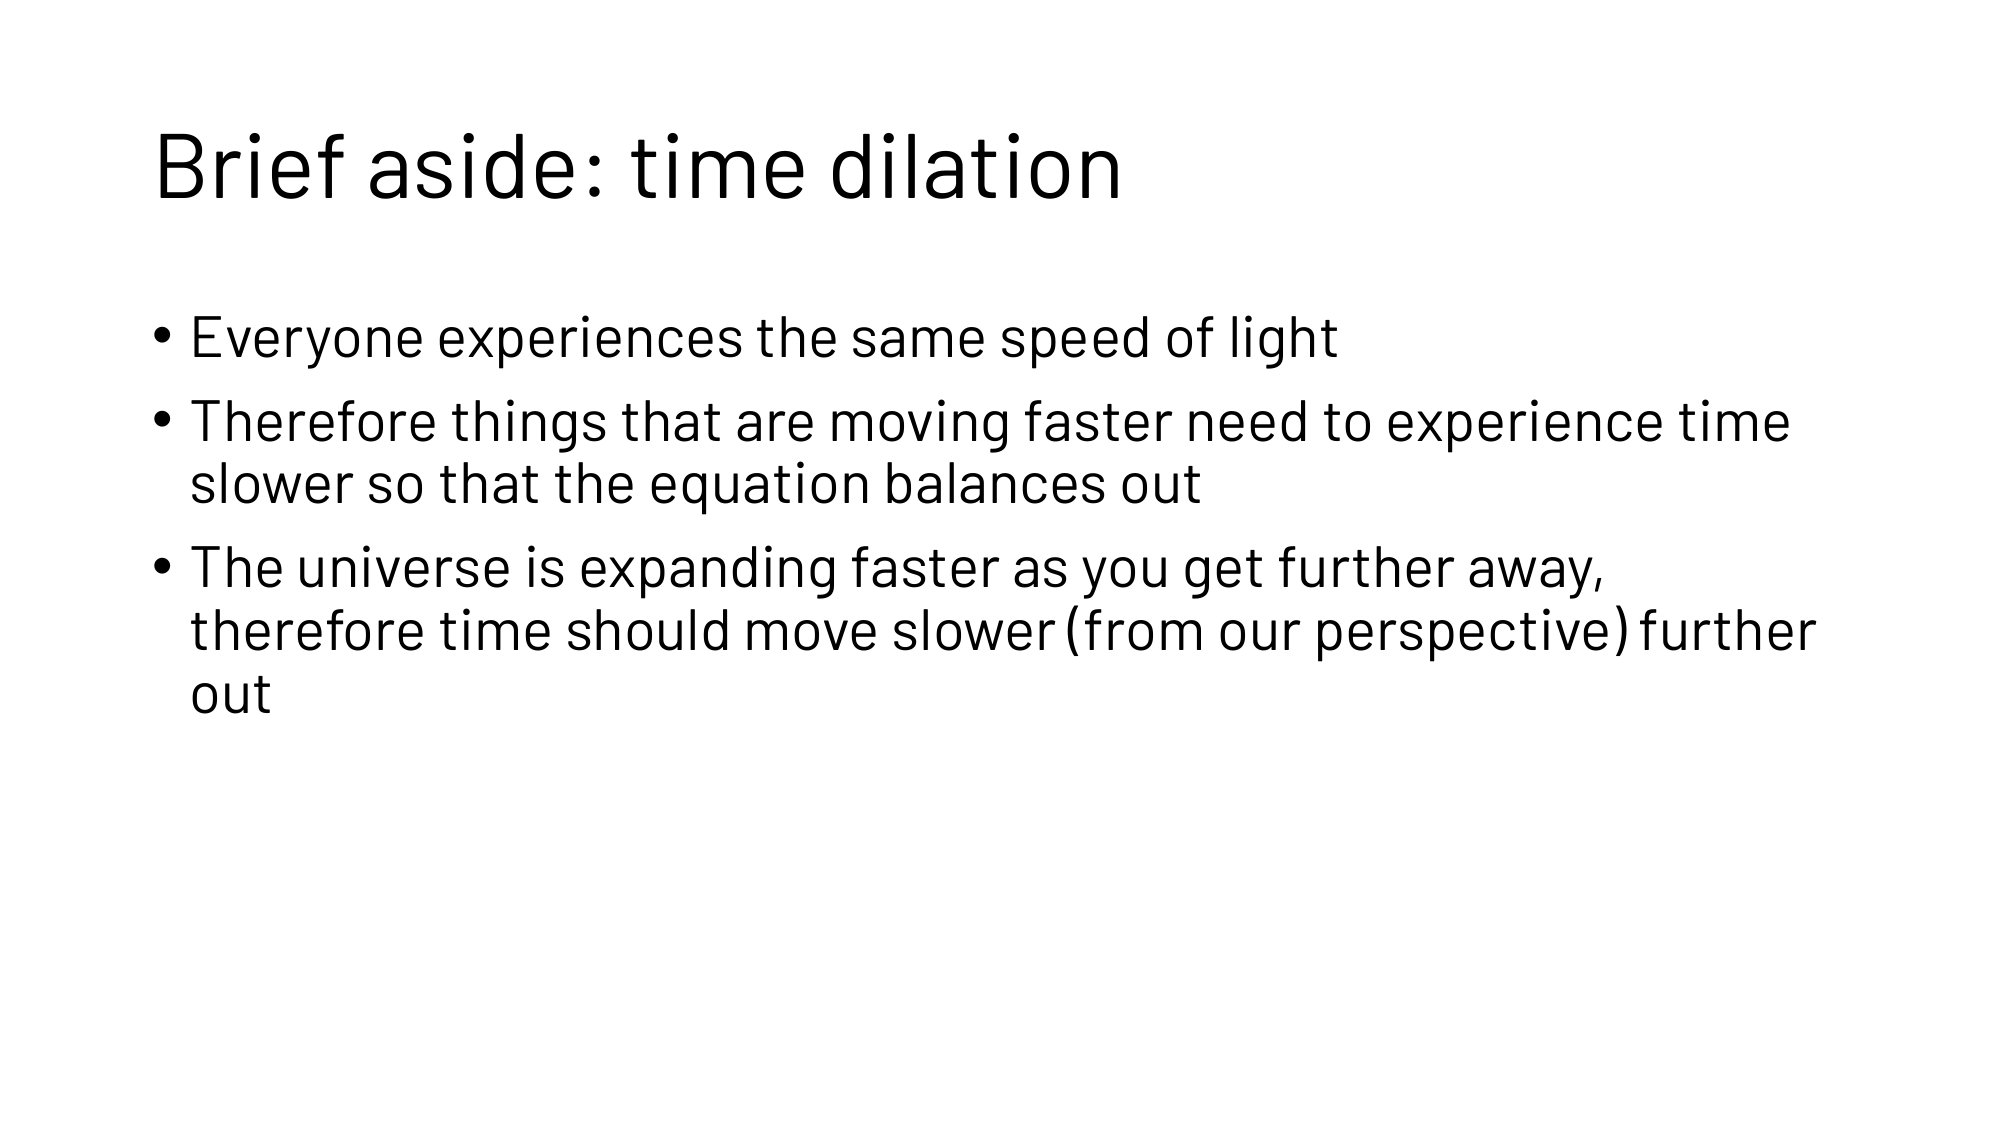

# Brief aside: time dilation
Everyone experiences the same speed of light
Therefore things that are moving faster need to experience time slower so that the equation balances out
The universe is expanding faster as you get further away, therefore time should move slower (from our perspective) further out